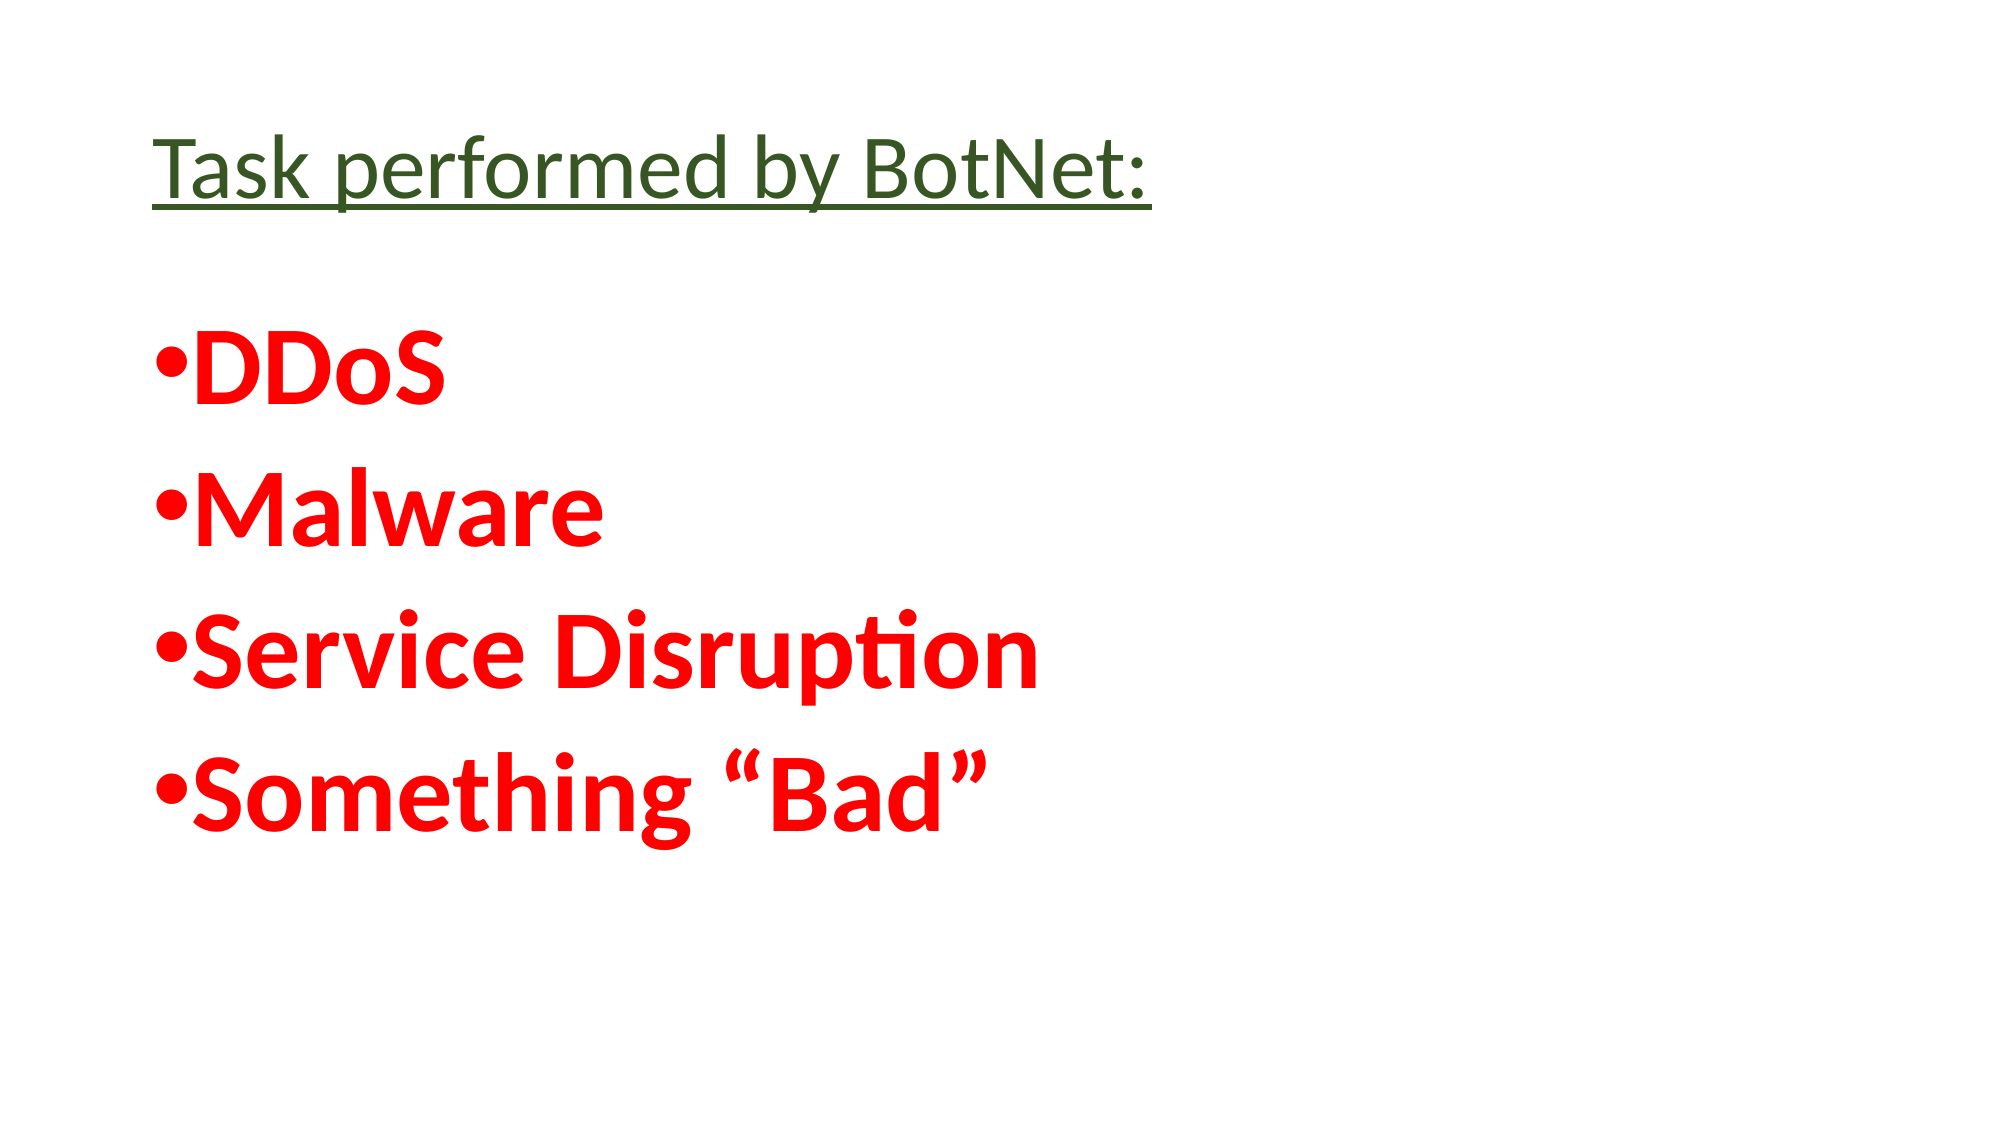

# Task performed by BotNet:
DDoS
Malware
Service Disruption
Something “Bad”